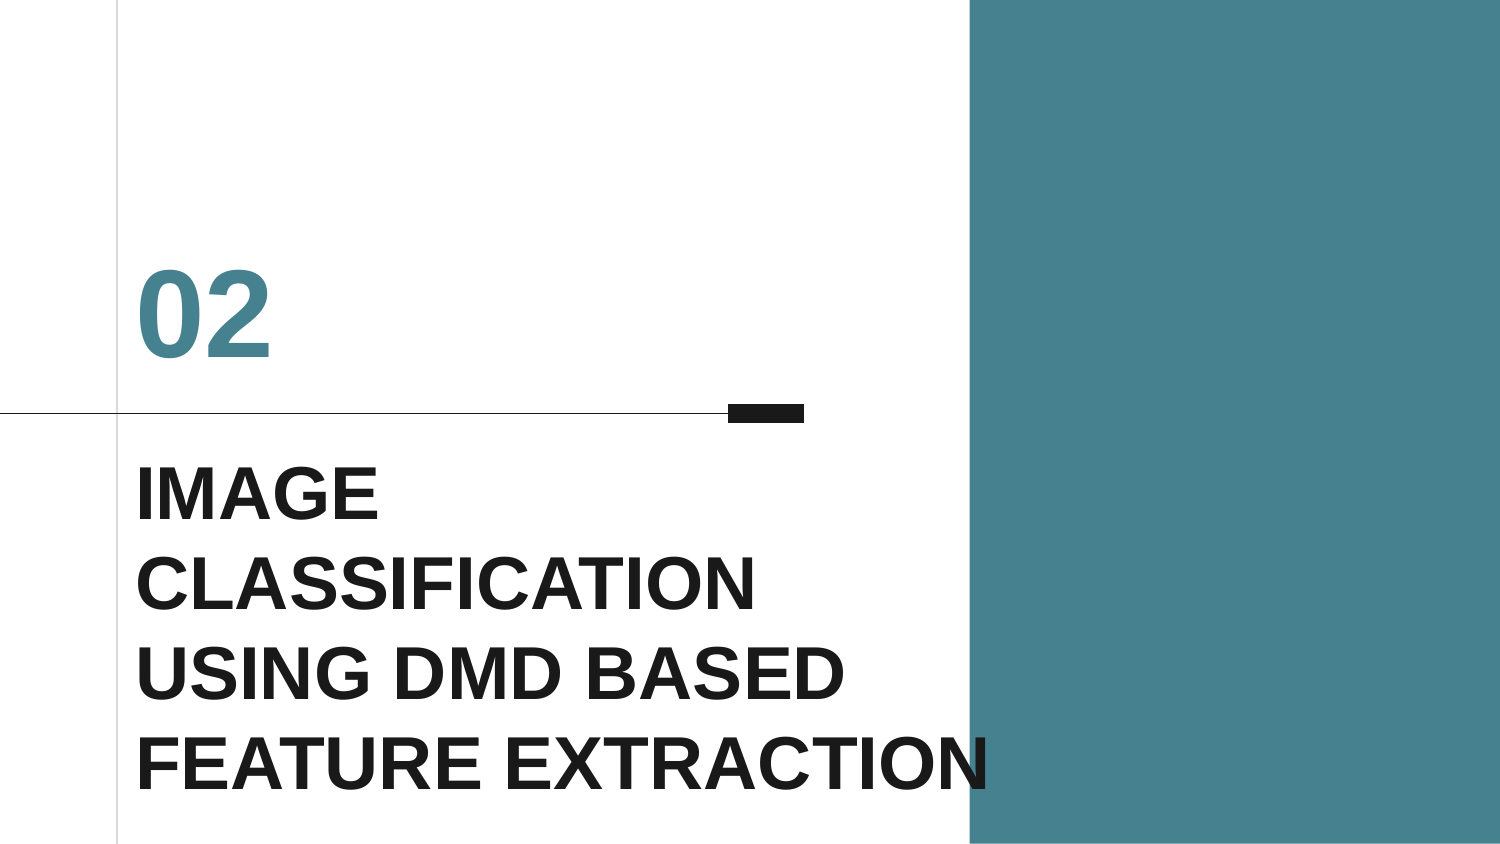

02
# IMAGE CLASSIFICATION USING DMD BASED FEATURE EXTRACTION